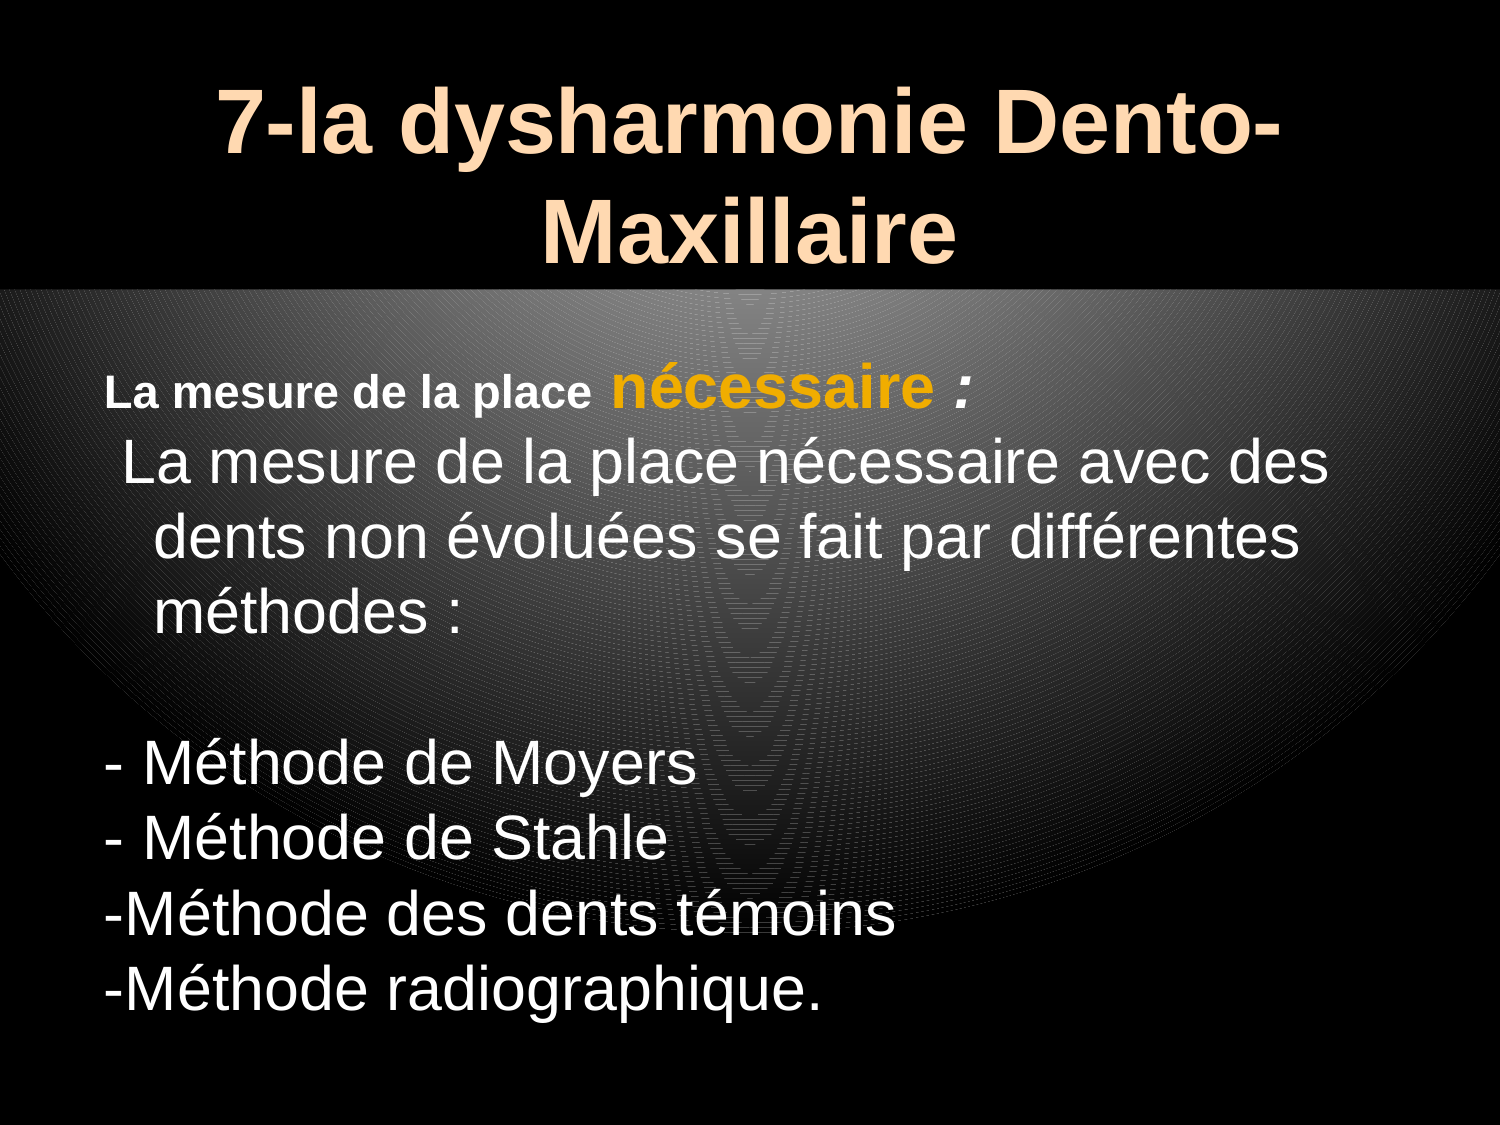

7-la dysharmonie Dento-Maxillaire

La mesure de la place nécessaire :
 La mesure de la place nécessaire avec des dents non évoluées se fait par différentes méthodes :

- Méthode de Moyers
- Méthode de Stahle
-Méthode des dents témoins
-Méthode radiographique.